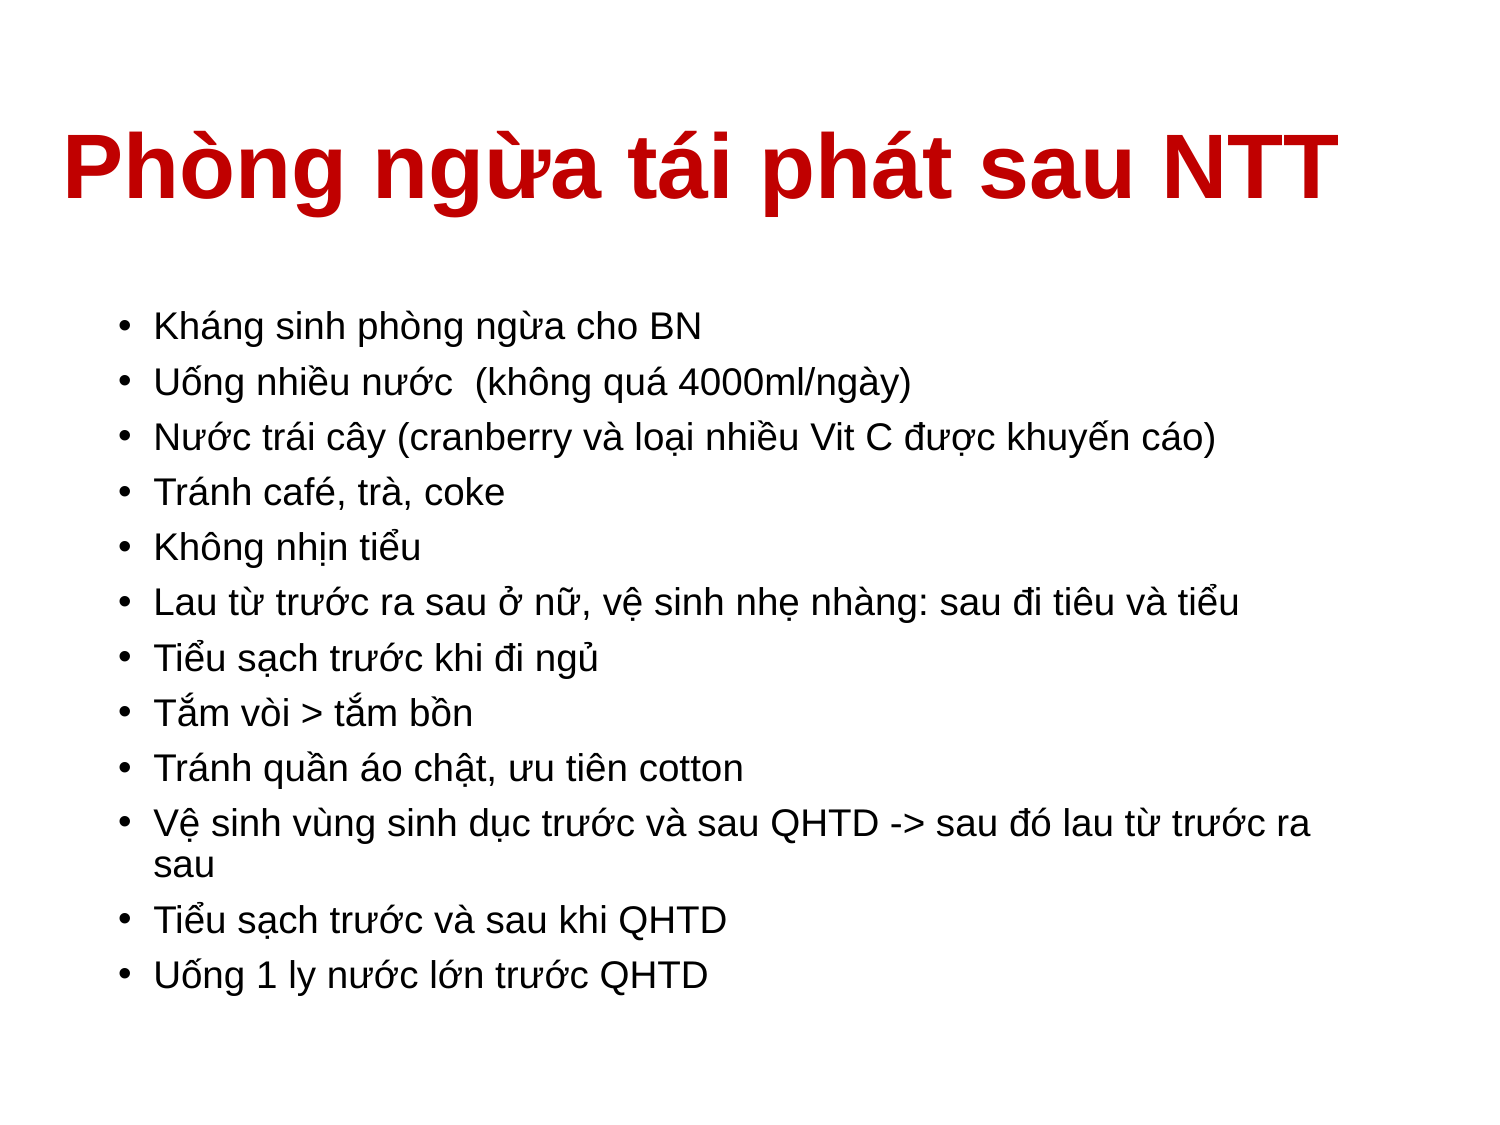

# Phòng ngừa tái phát sau NTT
Kháng sinh phòng ngừa cho BN
Uống nhiều nước  (không quá 4000ml/ngày)
Nước trái cây (cranberry và loại nhiều Vit C được khuyến cáo)
Tránh café, trà, coke
Không nhịn tiểu
Lau từ trước ra sau ở nữ, vệ sinh nhẹ nhàng: sau đi tiêu và tiểu
Tiểu sạch trước khi đi ngủ
Tắm vòi > tắm bồn
Tránh quần áo chật, ưu tiên cotton
Vệ sinh vùng sinh dục trước và sau QHTD -> sau đó lau từ trước ra sau
Tiểu sạch trước và sau khi QHTD
Uống 1 ly nước lớn trước QHTD